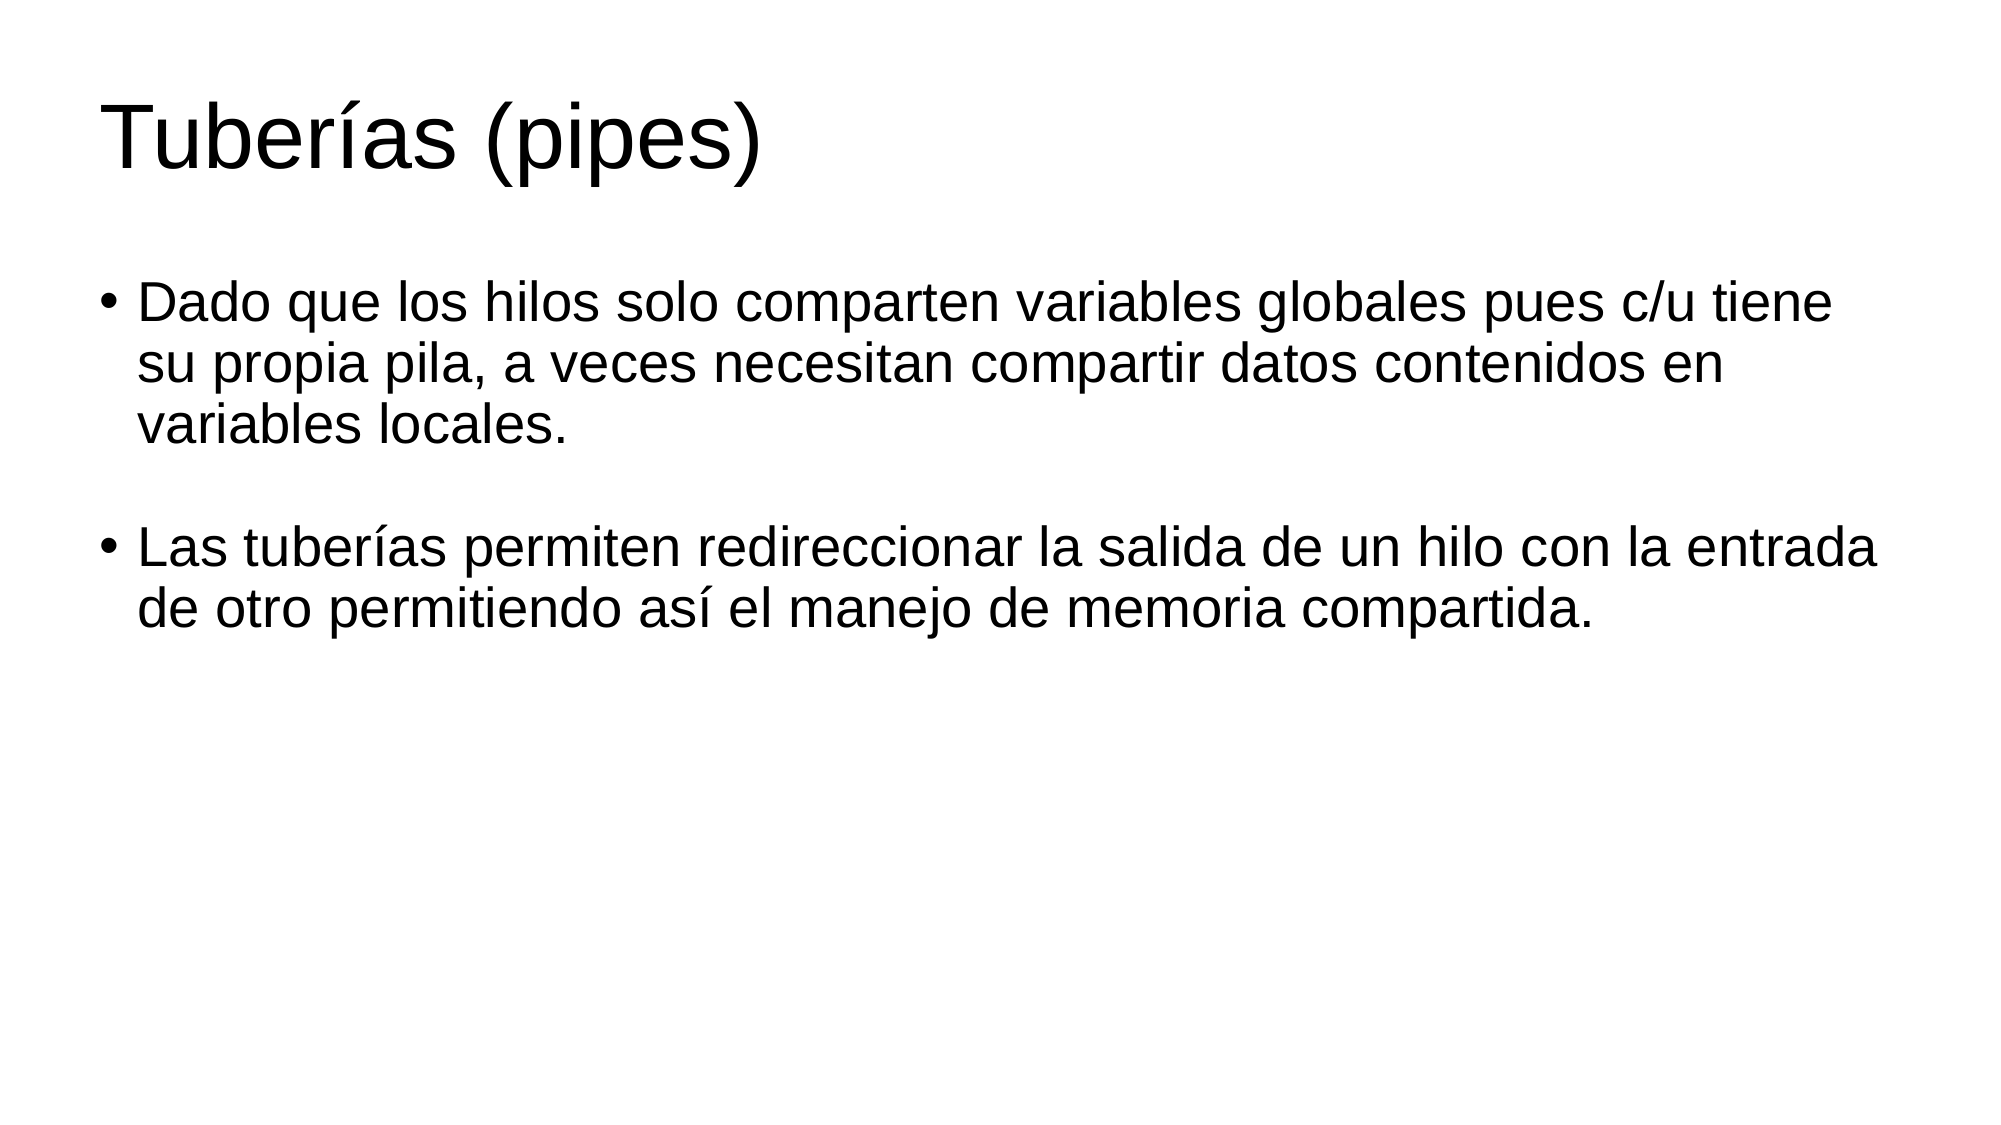

Tuberías (pipes)
Dado que los hilos solo comparten variables globales pues c/u tiene su propia pila, a veces necesitan compartir datos contenidos en variables locales.

Las tuberías permiten redireccionar la salida de un hilo con la entrada de otro permitiendo así el manejo de memoria compartida.